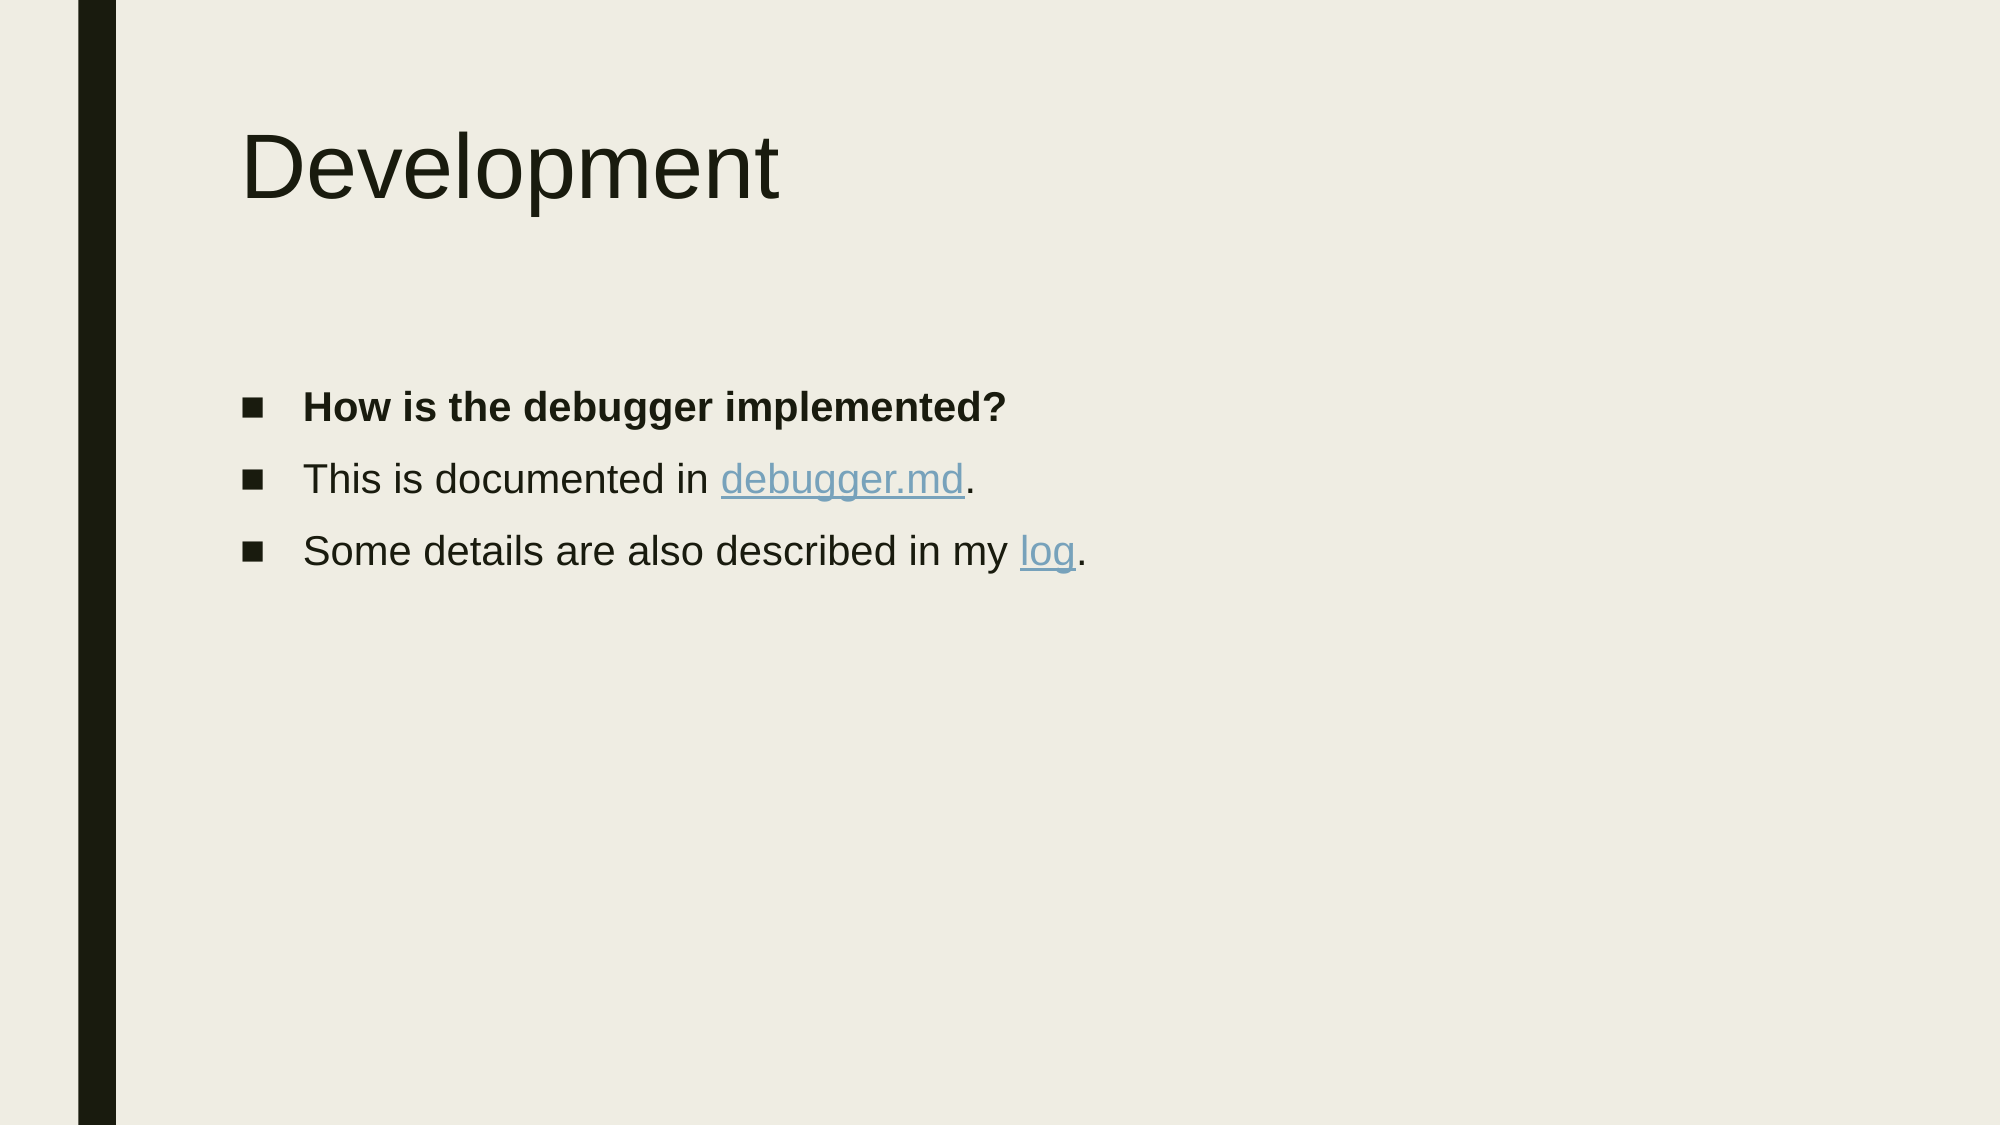

# Development
How is the debugger implemented?
This is documented in debugger.md.
Some details are also described in my log.